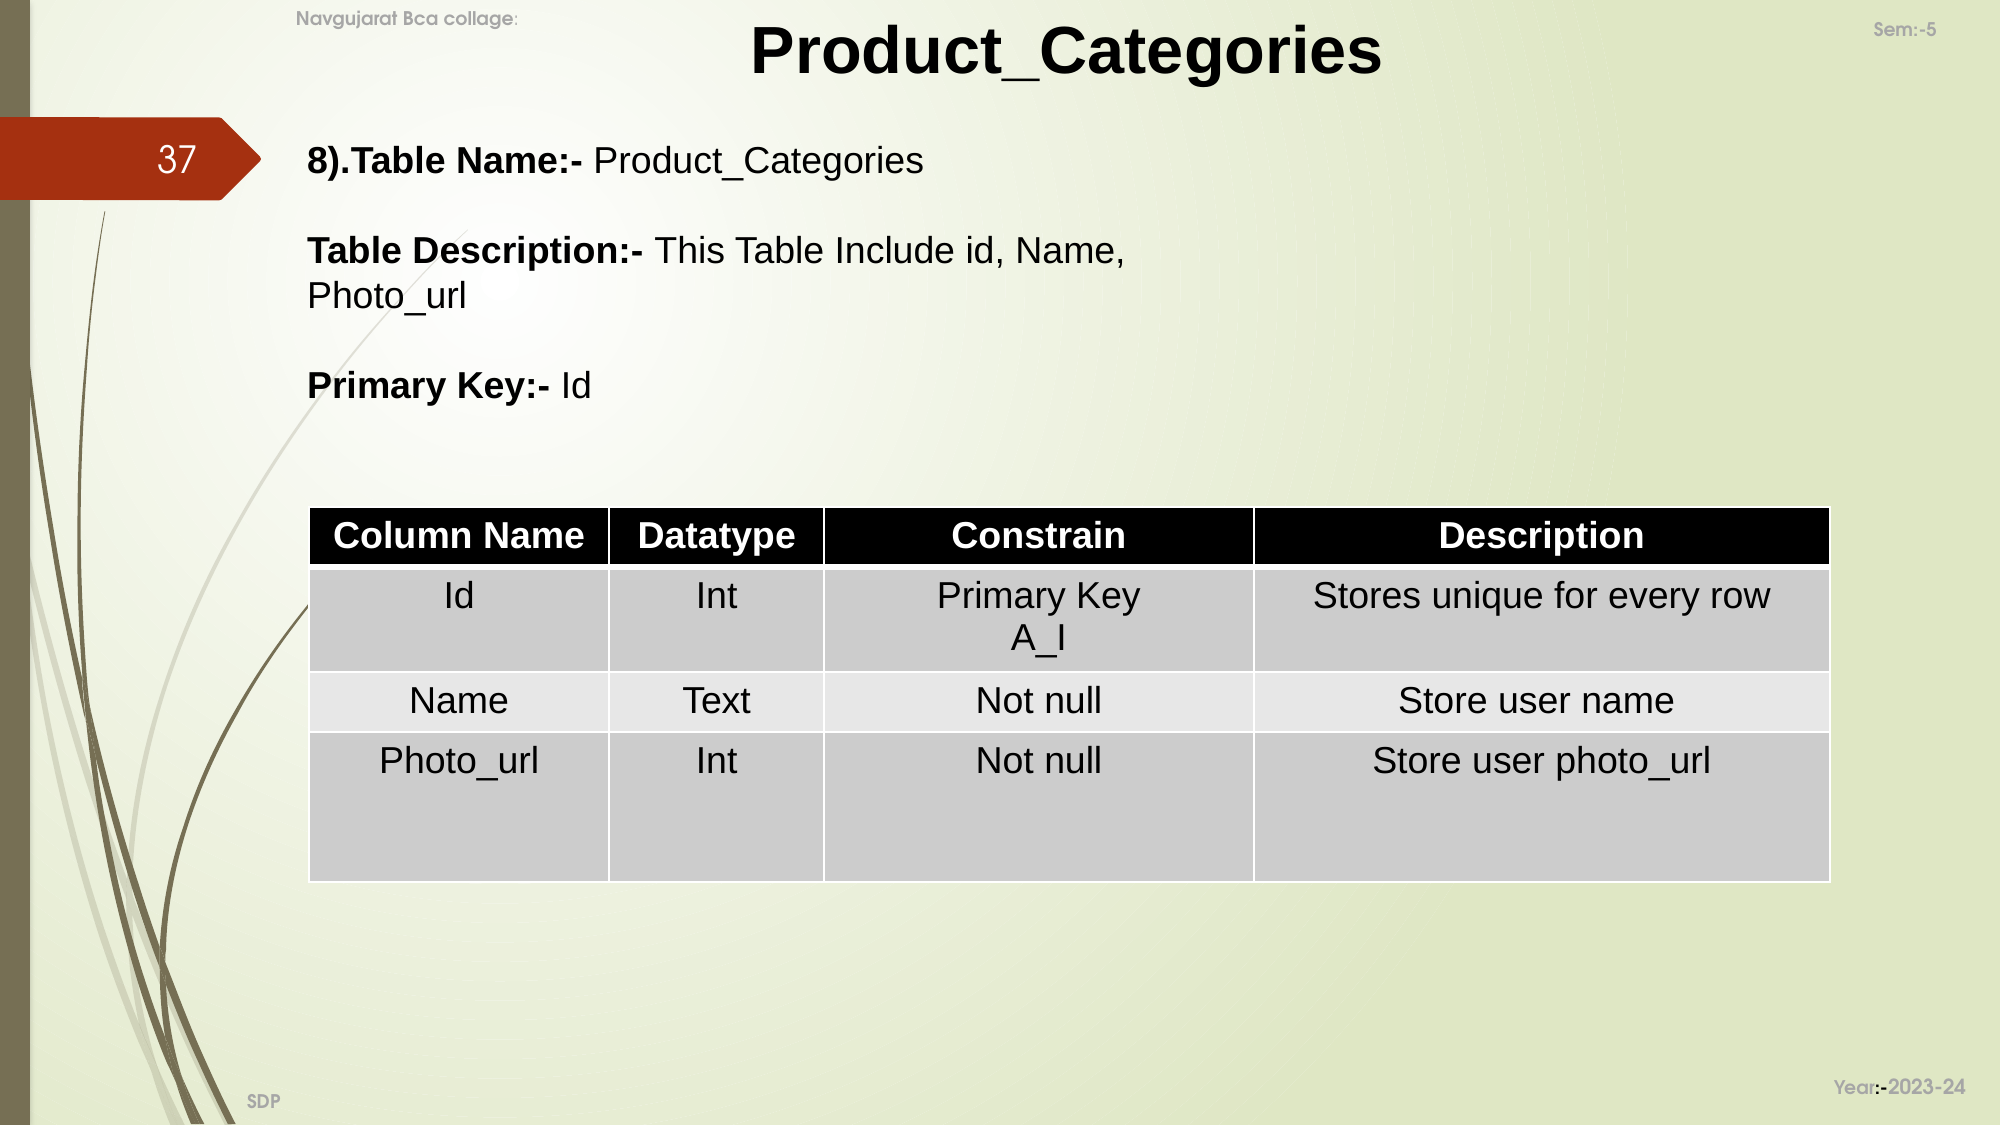

Product_Categories

Navgujarat Bca collage:
Sem:-5
37
8).Table Name:- Product_Categories

Table Description:- This Table Include id, Name, Photo_url

Primary Key:- Id

| Column Name | Datatype | Constrain | Description |
| --- | --- | --- | --- |
| Id | Int | Primary Key A\_I | Stores unique for every row |
| Name | Text | Not null | Store user name |
| Photo\_url | Int | Not null | Store user photo\_url |
Year:-2023-24
SDP